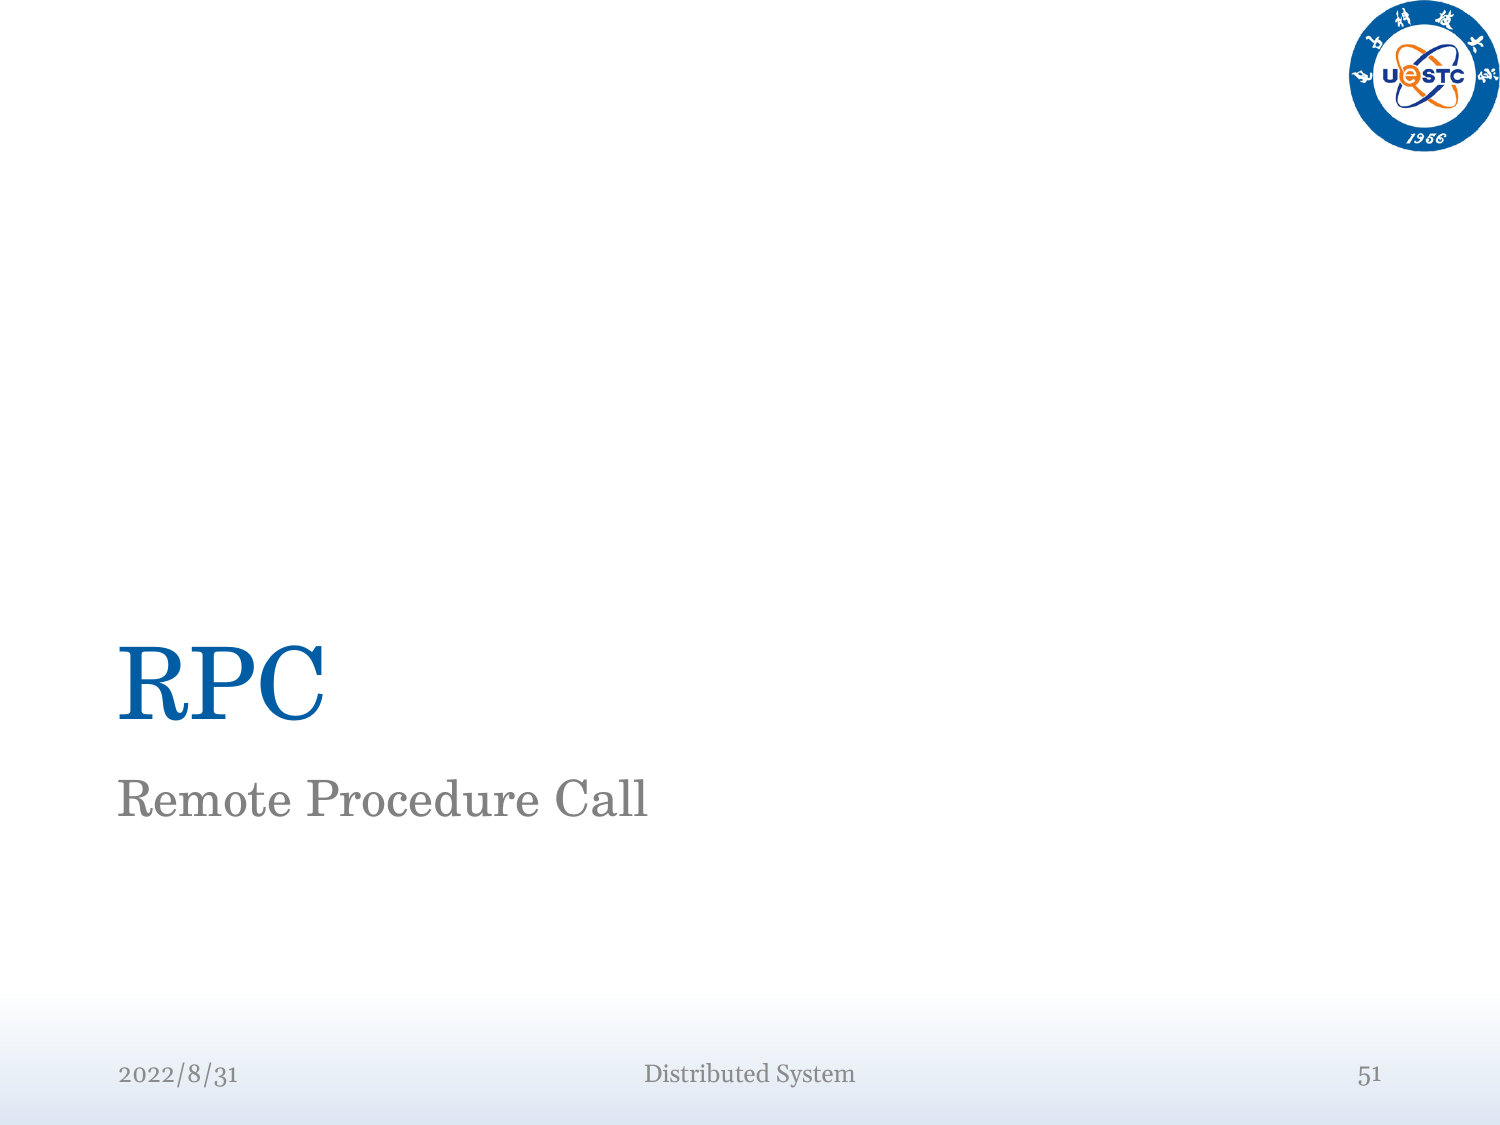

# RPC
Remote Procedure Call
2022/8/31
Distributed System
51